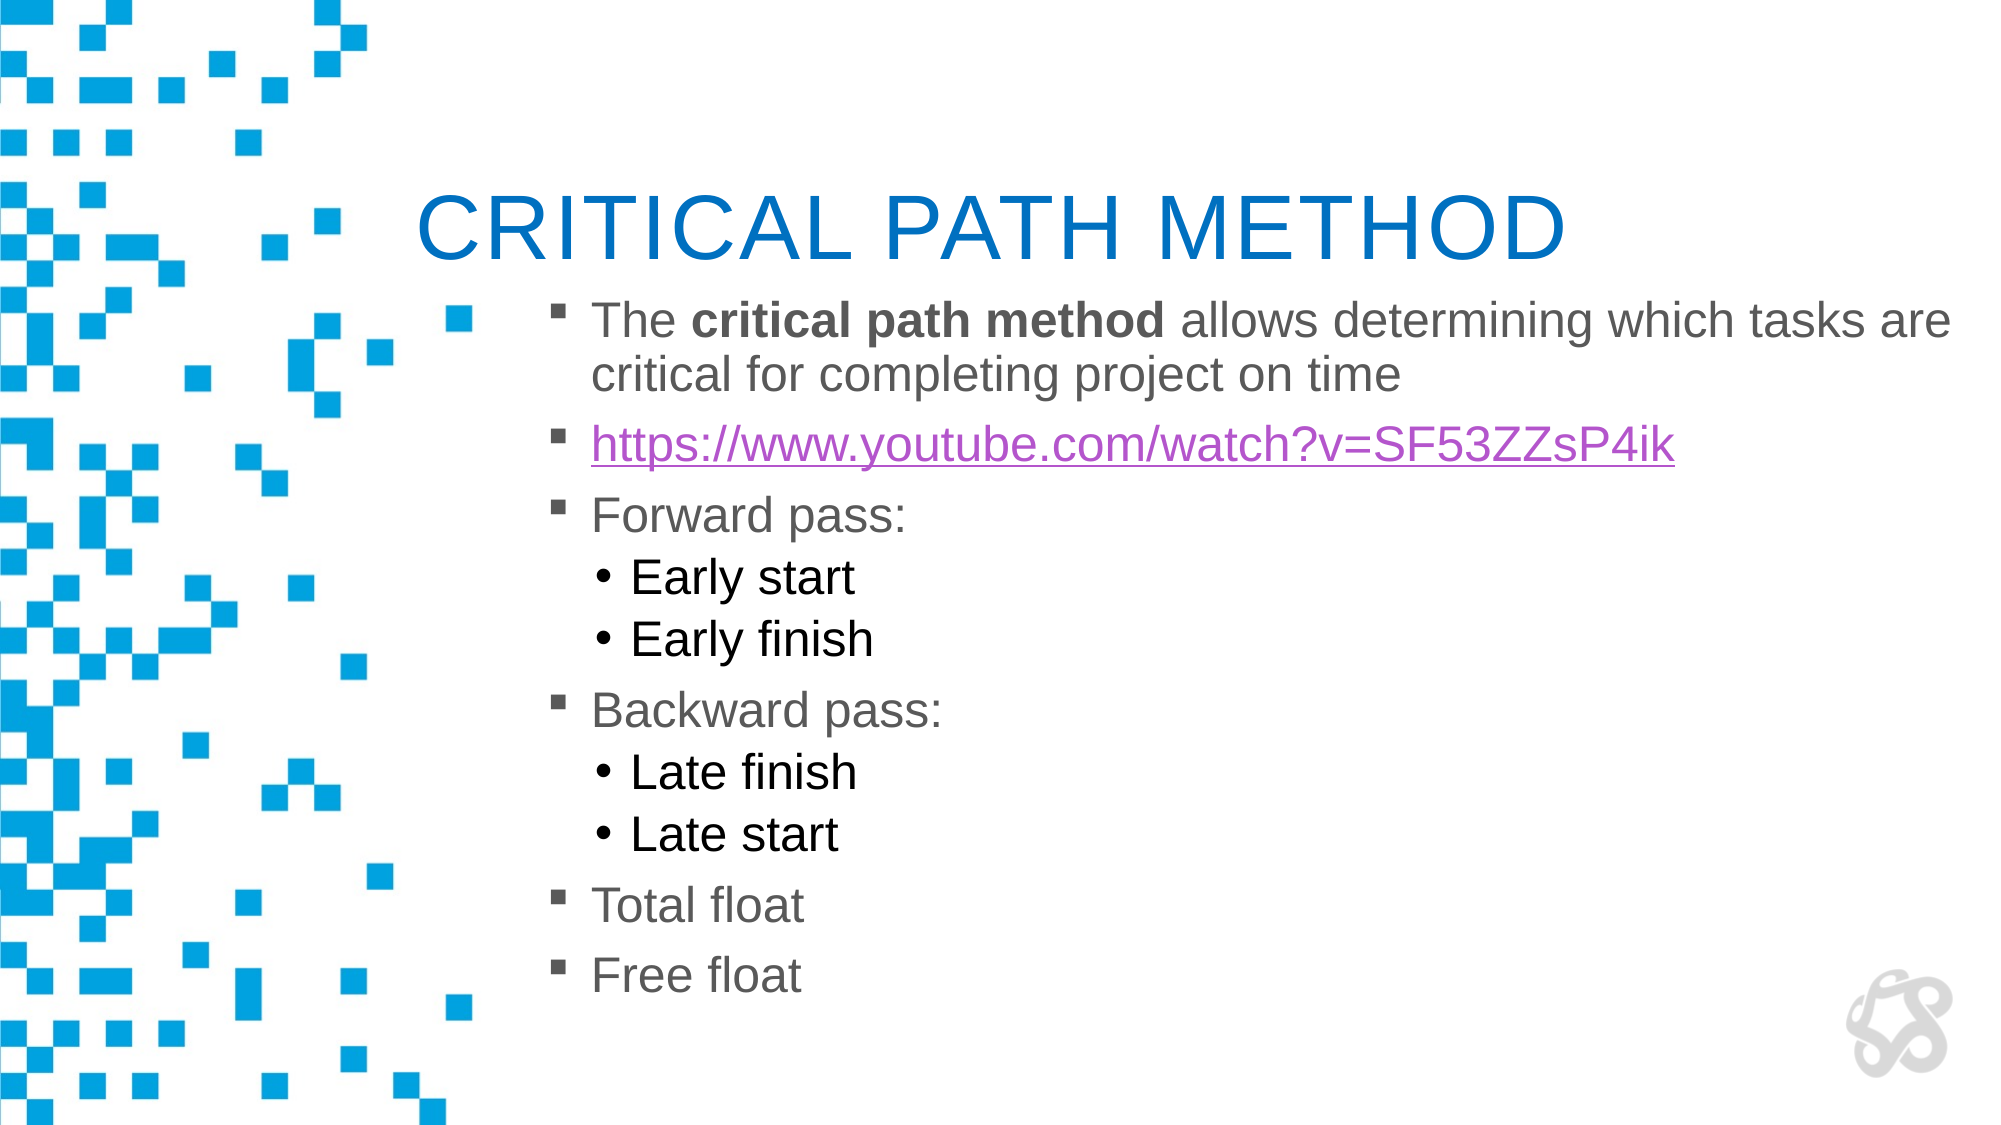

# Critical Path Method
The critical path method allows determining which tasks are critical for completing project on time
https://www.youtube.com/watch?v=SF53ZZsP4ik
Forward pass:
Early start
Early finish
Backward pass:
Late finish
Late start
Total float
Free float